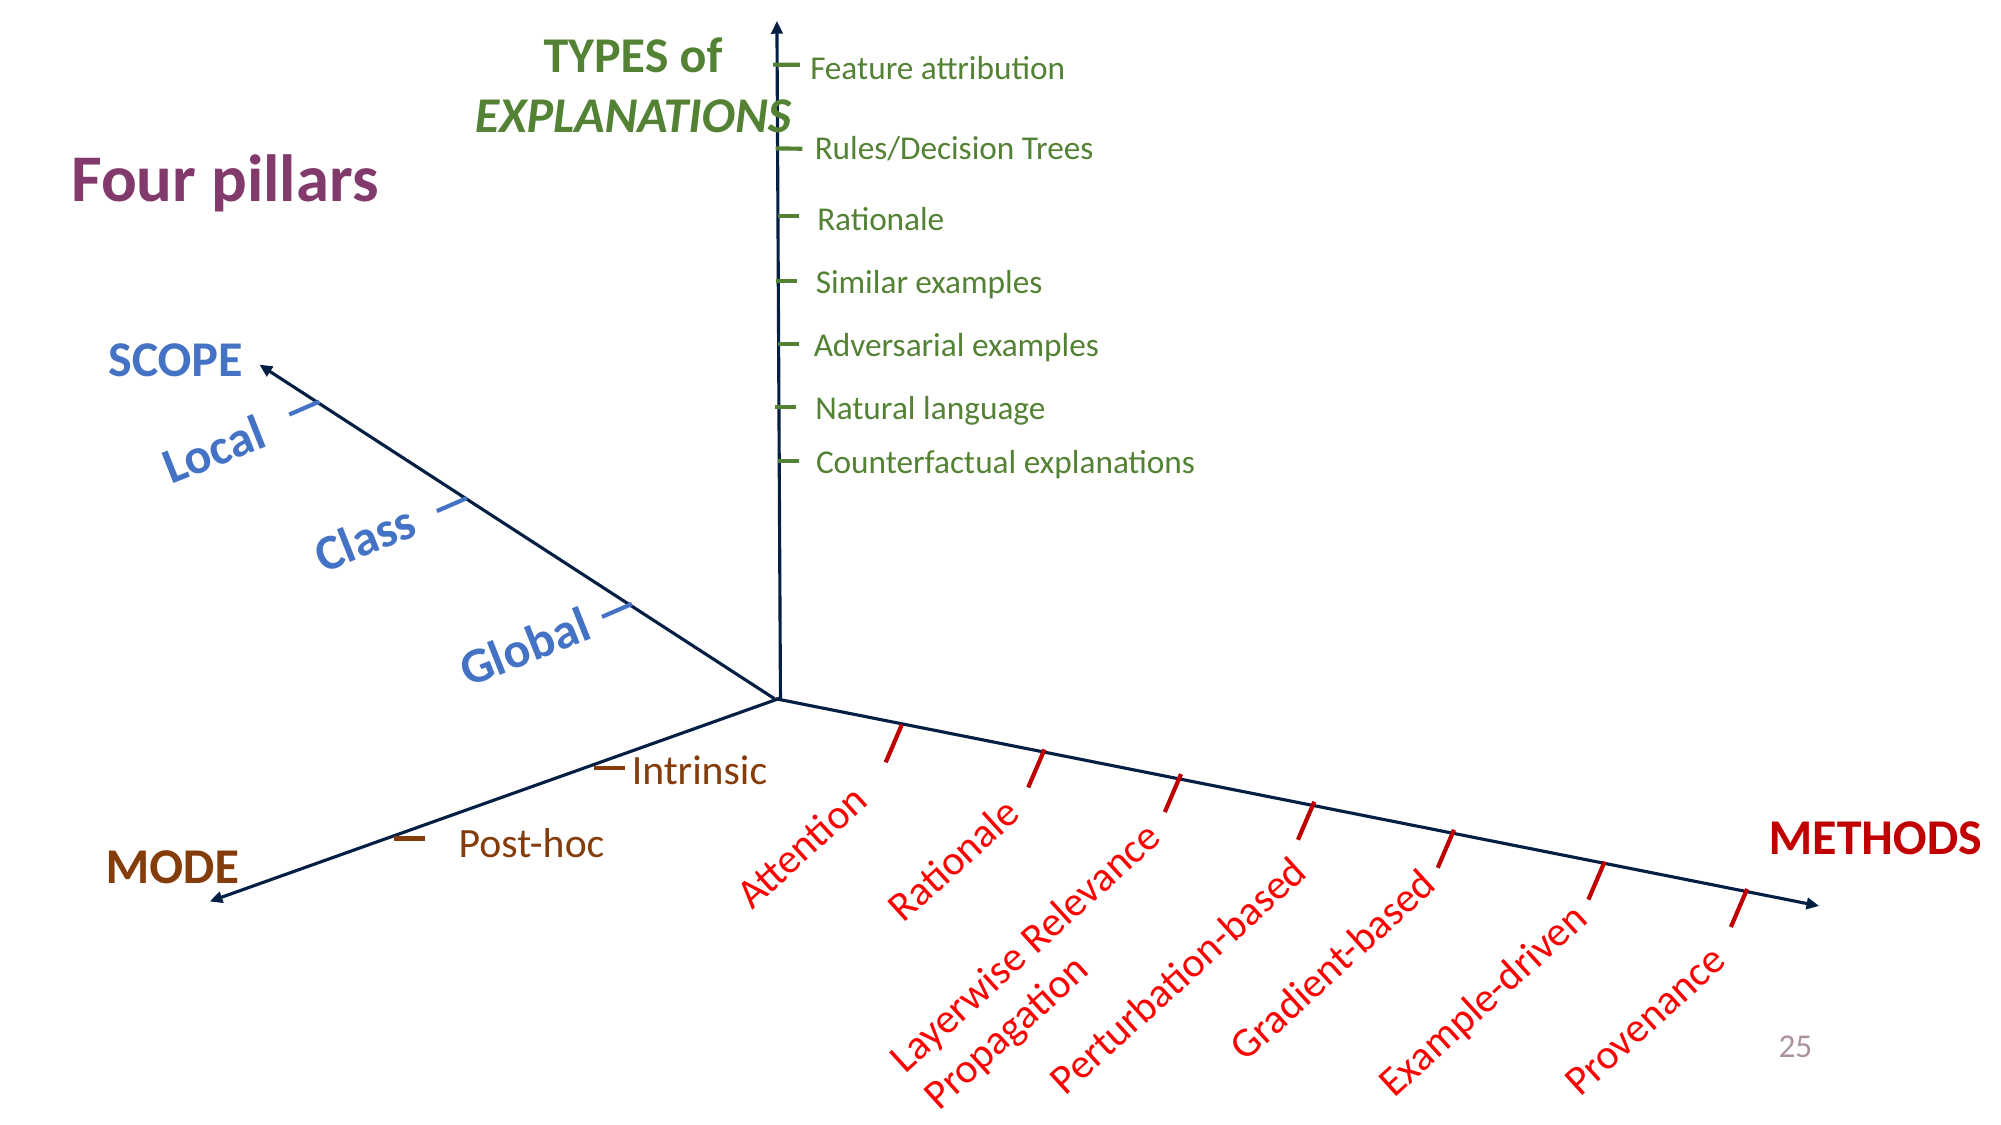

TYPES of
EXPLANATIONS
Feature attribution
# Four pillars
 Rules/Decision Trees

Rationale
Similar examples
Adversarial examples
SCOPE
Natural language
Local
Counterfactual explanations
Class
Global
Attention
Rationale
Intrinsic
Layerwise Relevance
Propagation
METHODS
Post-hoc
MODE
Gradient-based
Perturbation-based
Provenance
Example-driven
25